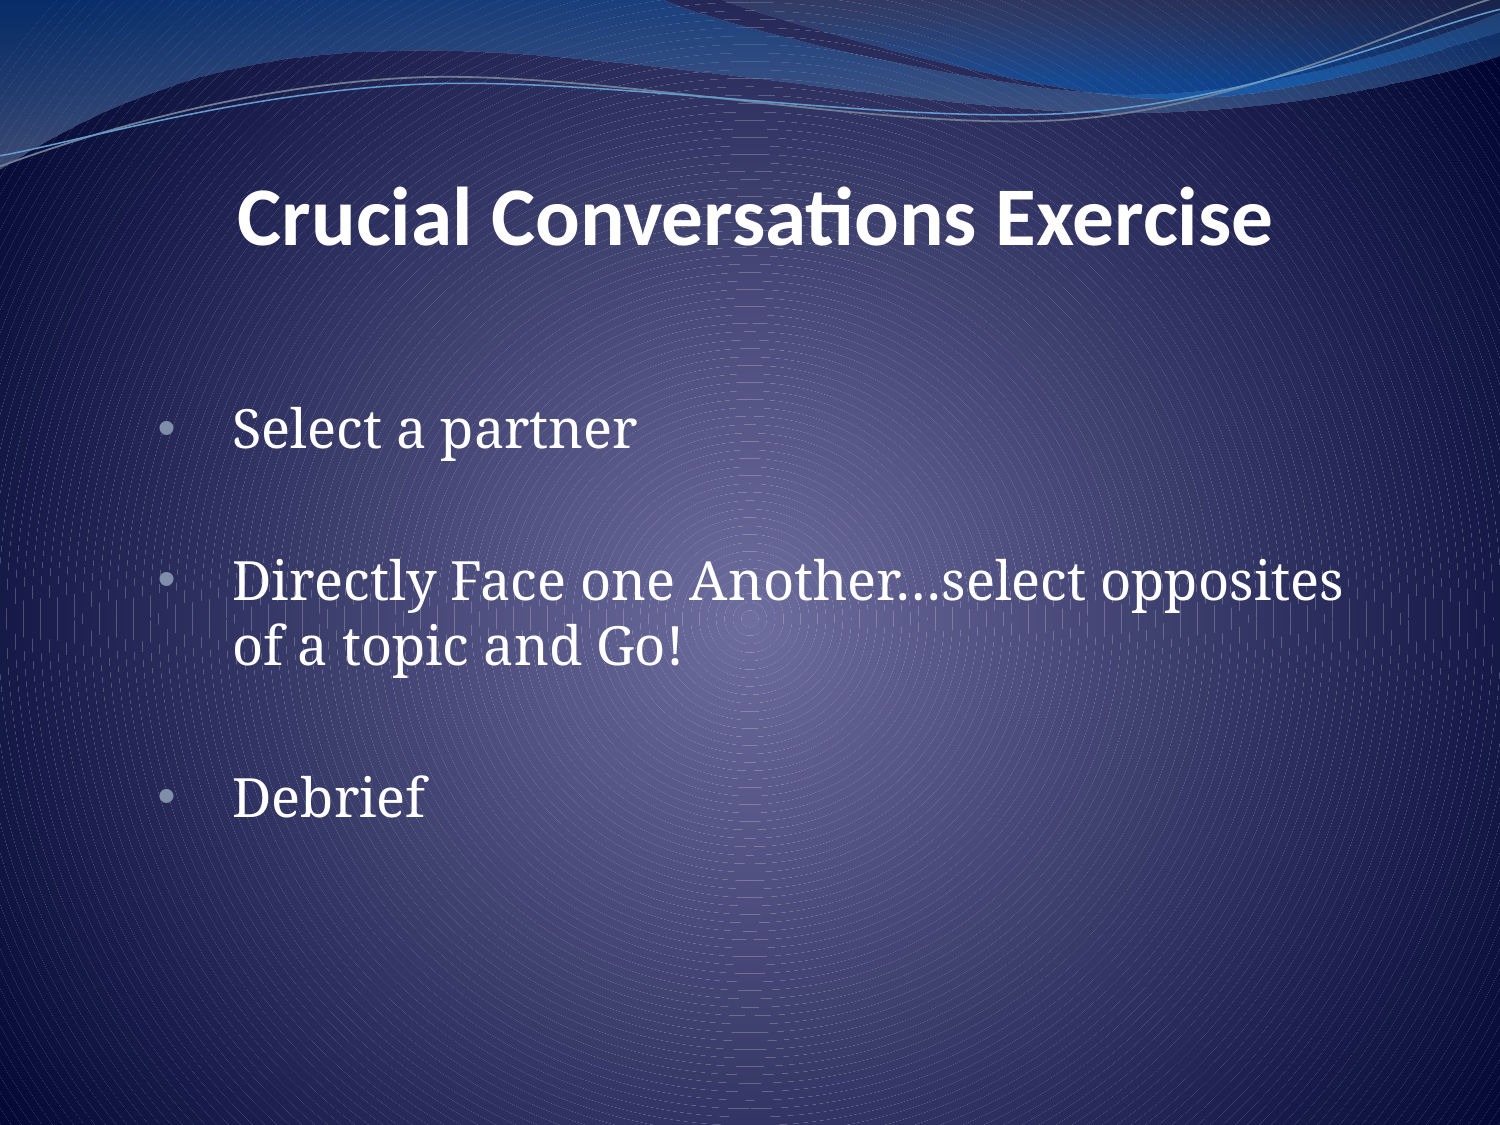

# Crucial Conversations Exercise
Select a partner

Directly Face one Another…select opposites of a topic and Go!

Debrief